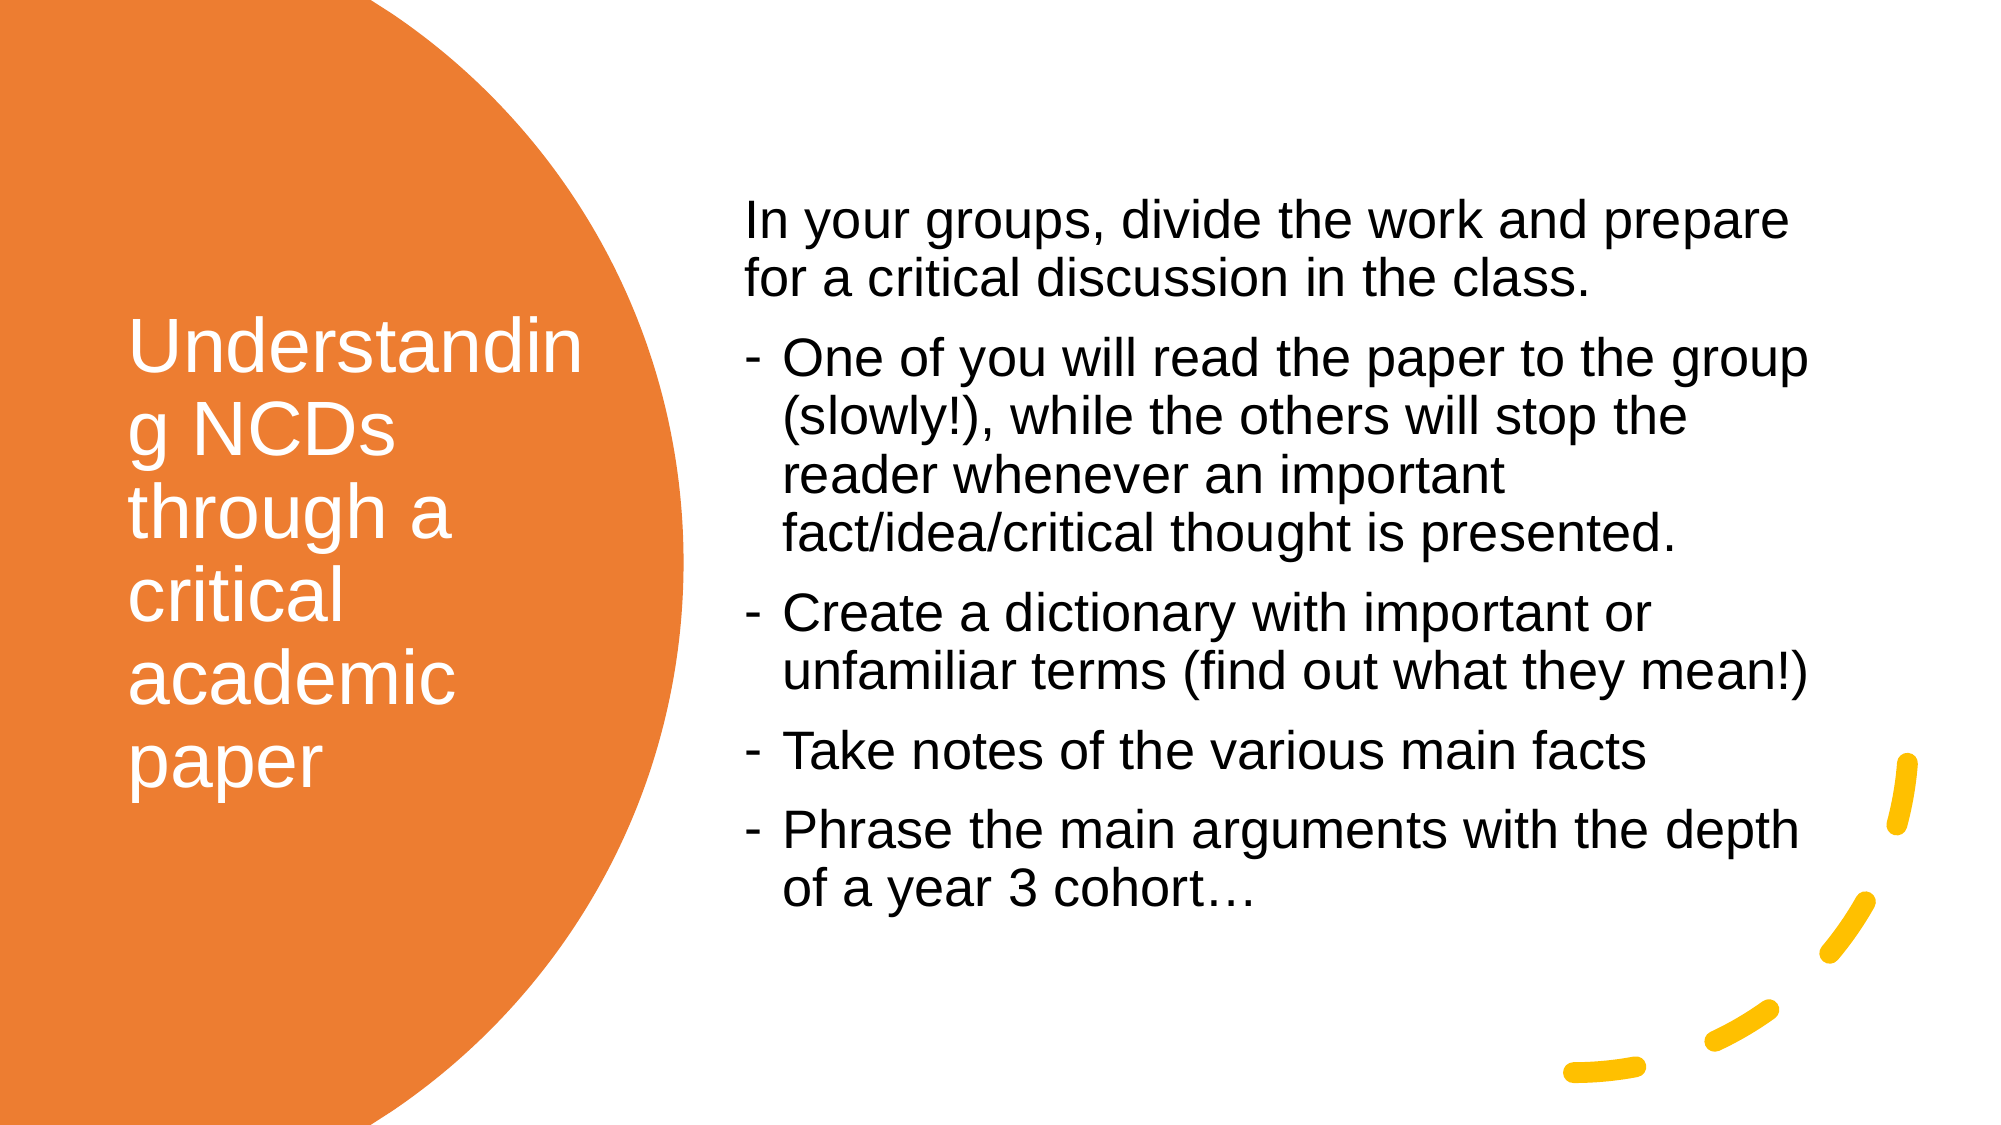

In your groups, divide the work and prepare for a critical discussion in the class.
One of you will read the paper to the group (slowly!), while the others will stop the reader whenever an important fact/idea/critical thought is presented.
Create a dictionary with important or unfamiliar terms (find out what they mean!)
Take notes of the various main facts
Phrase the main arguments with the depth of a year 3 cohort…
# Understanding NCDs through a critical academic paper